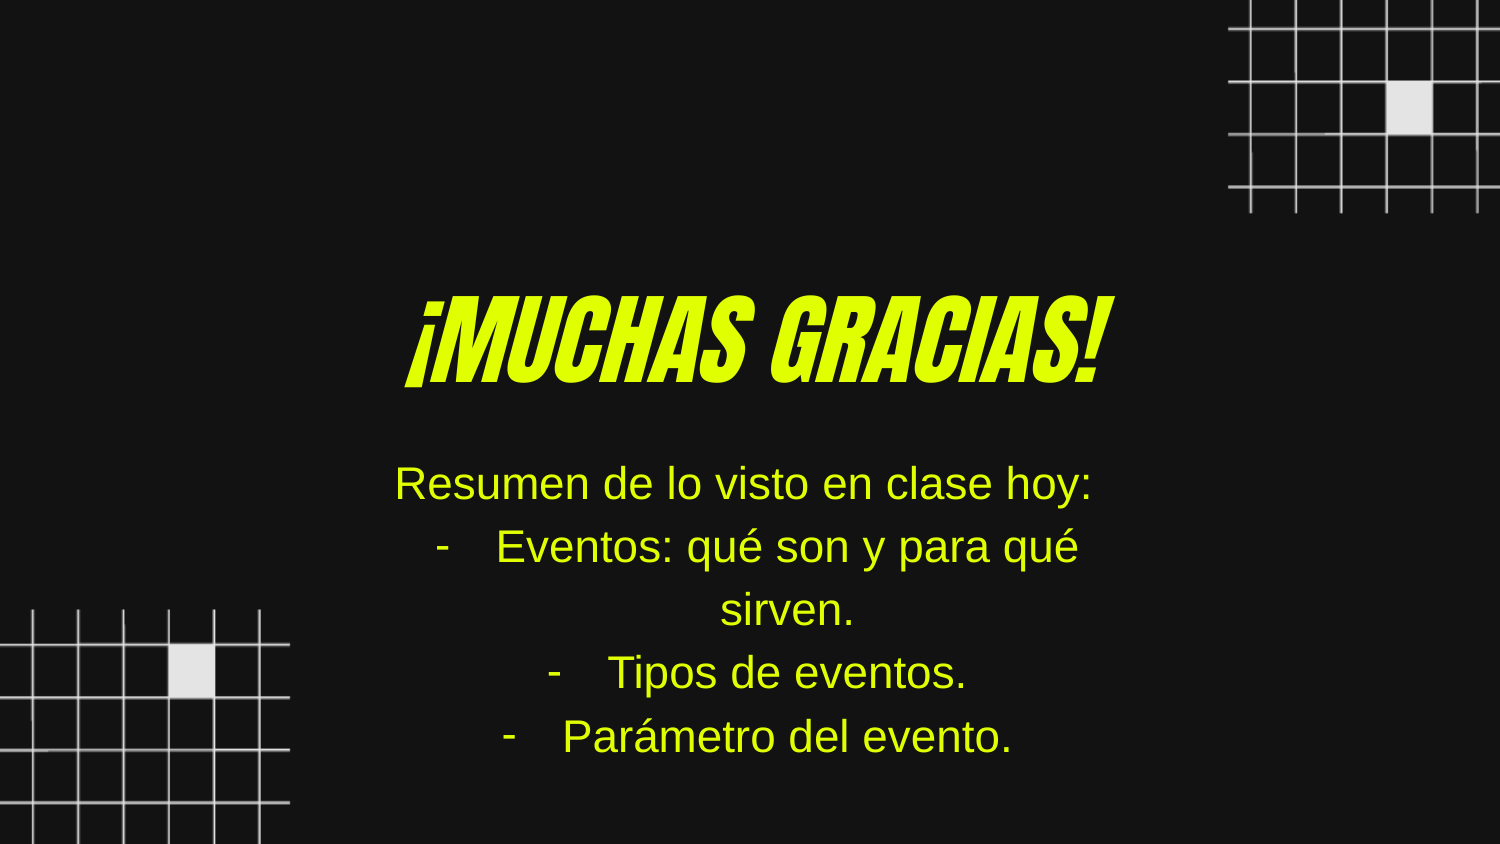

¡MUCHAS GRACIAS!
Resumen de lo visto en clase hoy:
Eventos: qué son y para qué sirven.
Tipos de eventos.
Parámetro del evento.